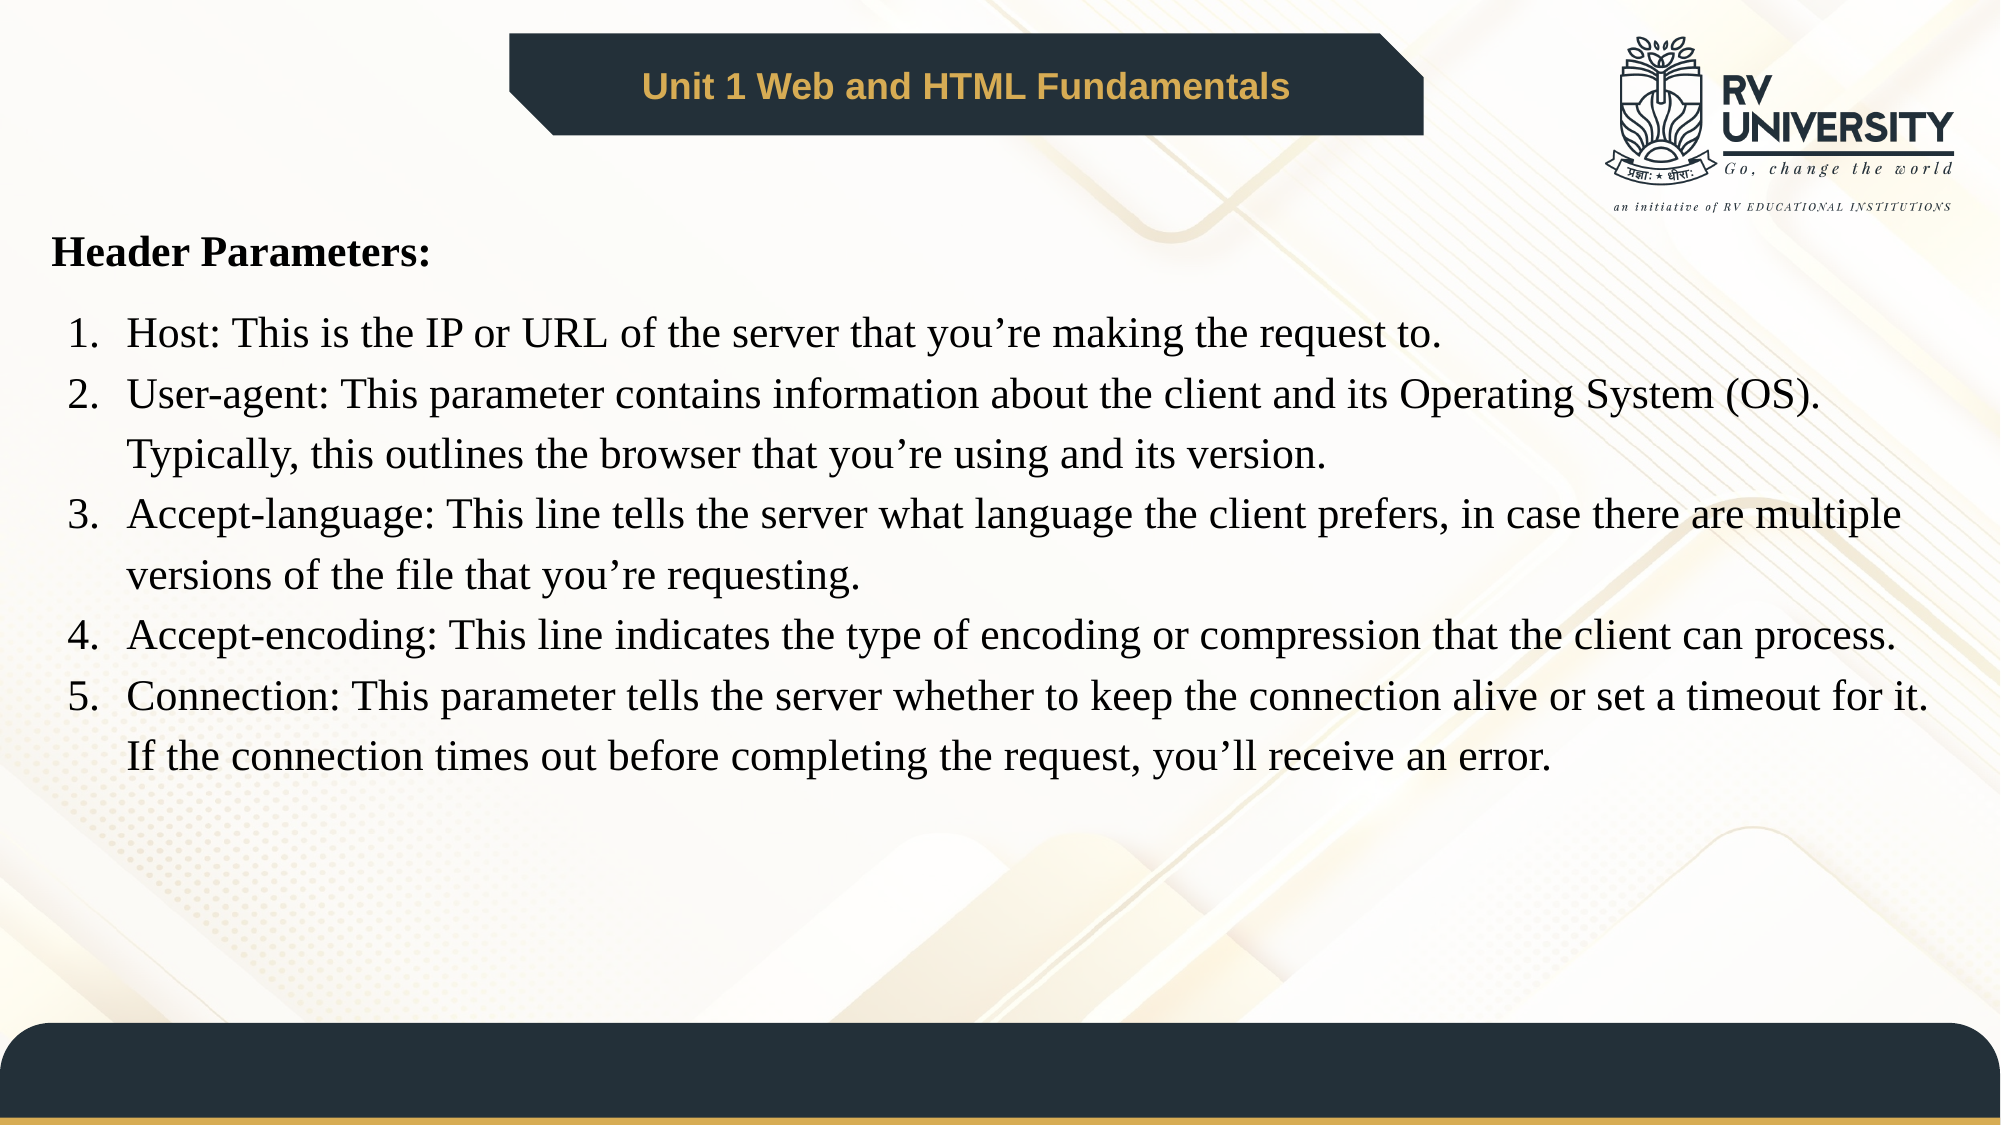

Unit 1 Web and HTML Fundamentals
Header Parameters:
Host: This is the IP or URL of the server that you’re making the request to.
User-agent: This parameter contains information about the client and its Operating System (OS). Typically, this outlines the browser that you’re using and its version.
Accept-language: This line tells the server what language the client prefers, in case there are multiple versions of the file that you’re requesting.
Accept-encoding: This line indicates the type of encoding or compression that the client can process.
Connection: This parameter tells the server whether to keep the connection alive or set a timeout for it. If the connection times out before completing the request, you’ll receive an error.